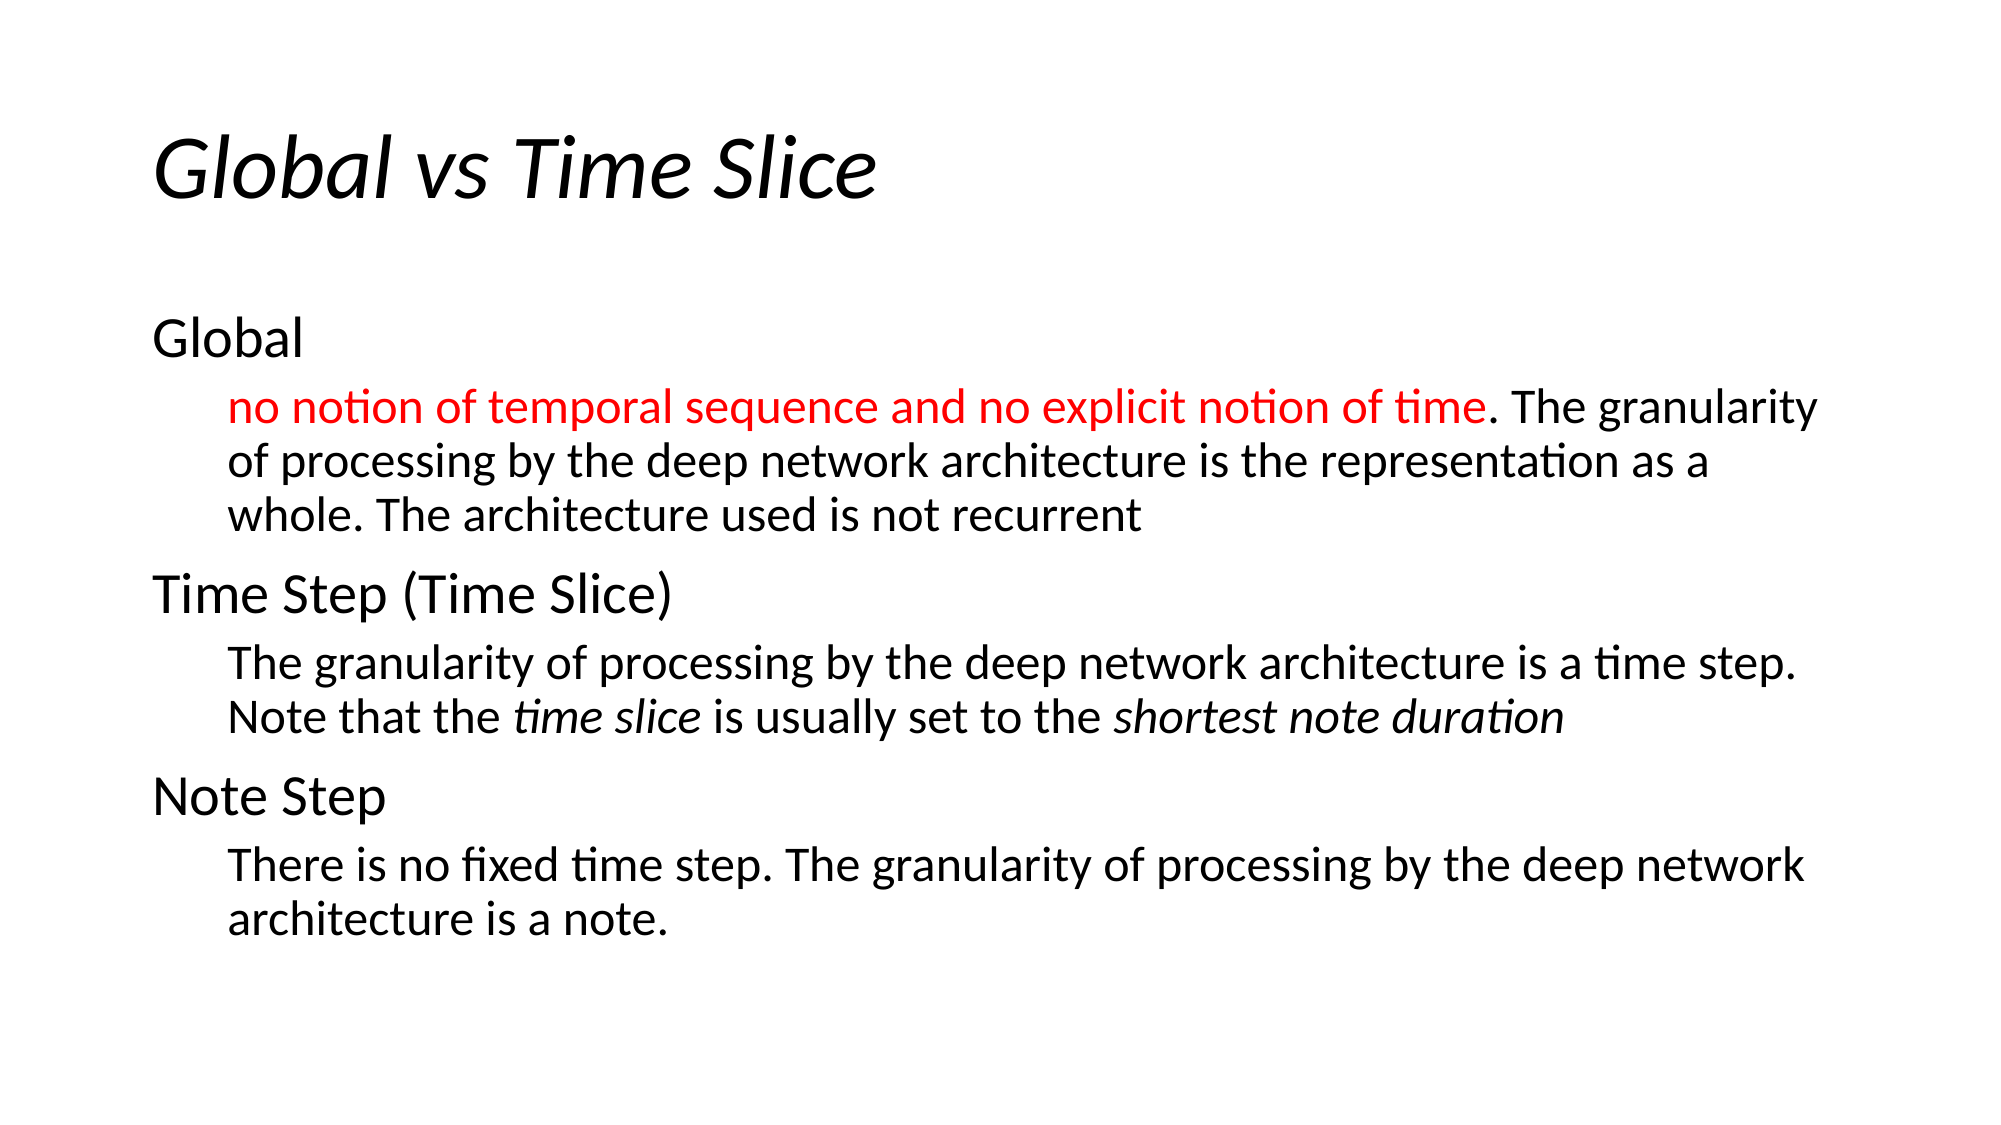

# Global vs Time Slice
Global
no notion of temporal sequence and no explicit notion of time. The granularity of processing by the deep network architecture is the representation as a whole. The architecture used is not recurrent
Time Step (Time Slice)
The granularity of processing by the deep network architecture is a time step. Note that the time slice is usually set to the shortest note duration
Note Step
There is no fixed time step. The granularity of processing by the deep network architecture is a note.